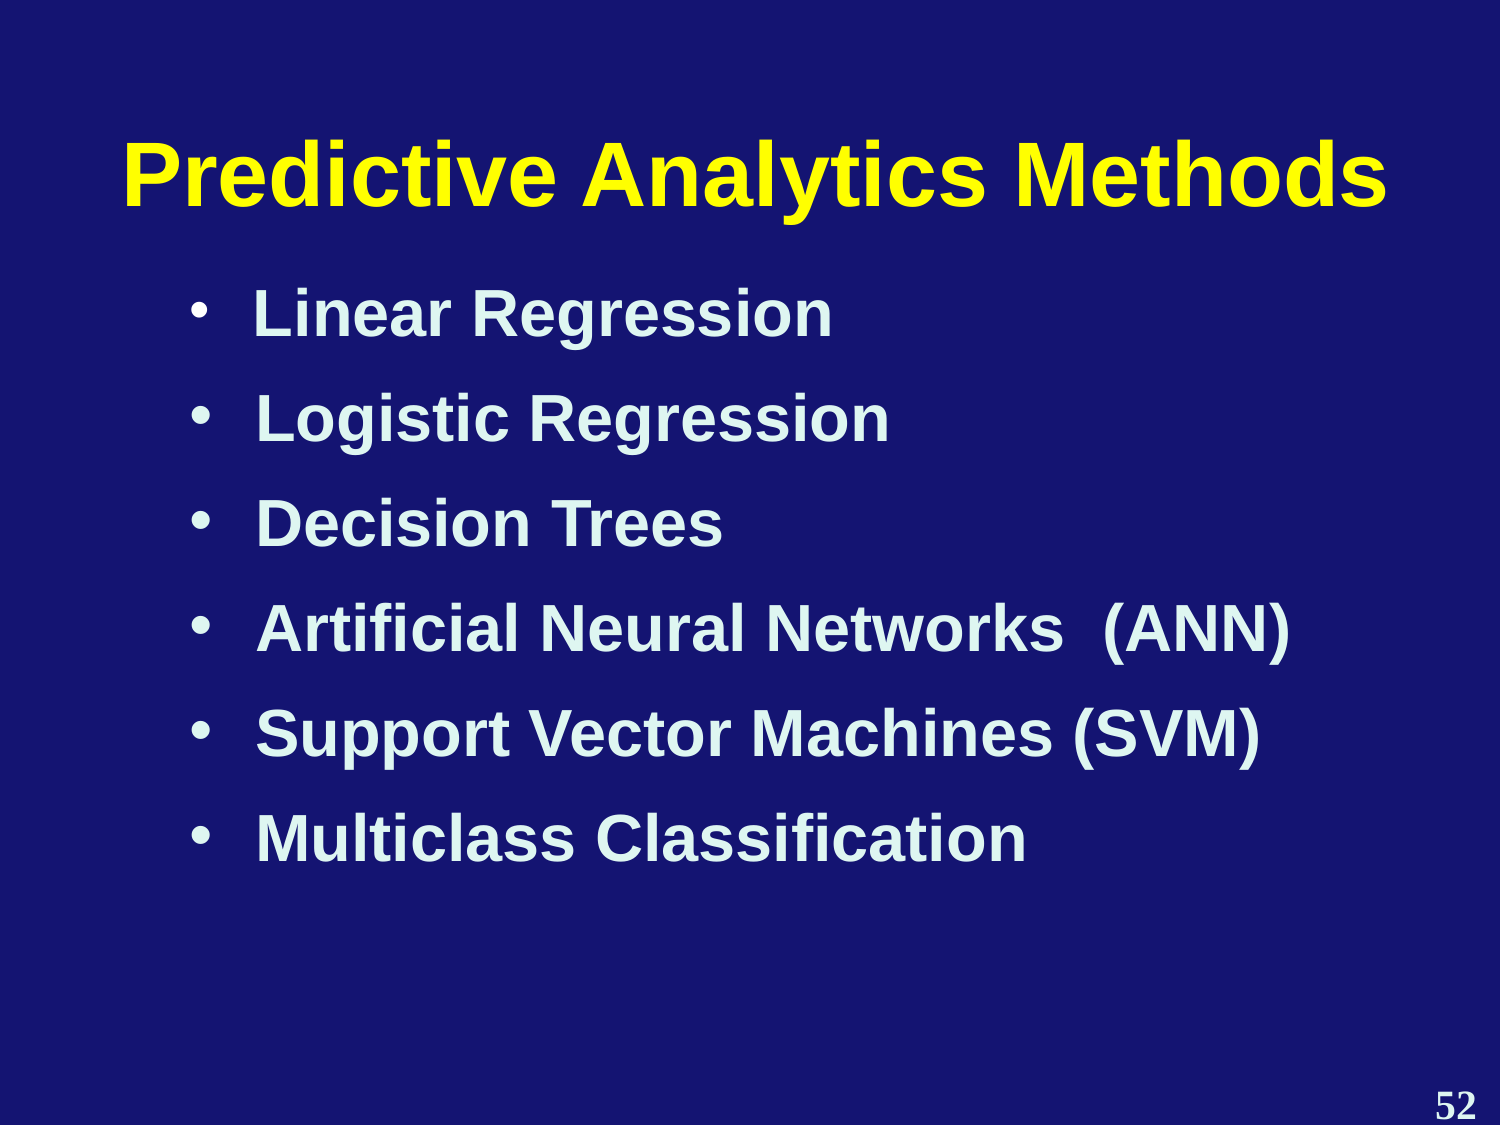

Predictive Analytics Methods
 Linear Regression
 Logistic Regression
 Decision Trees
 Artificial Neural Networks  (ANN)
 Support Vector Machines (SVM)
 Multiclass Classification